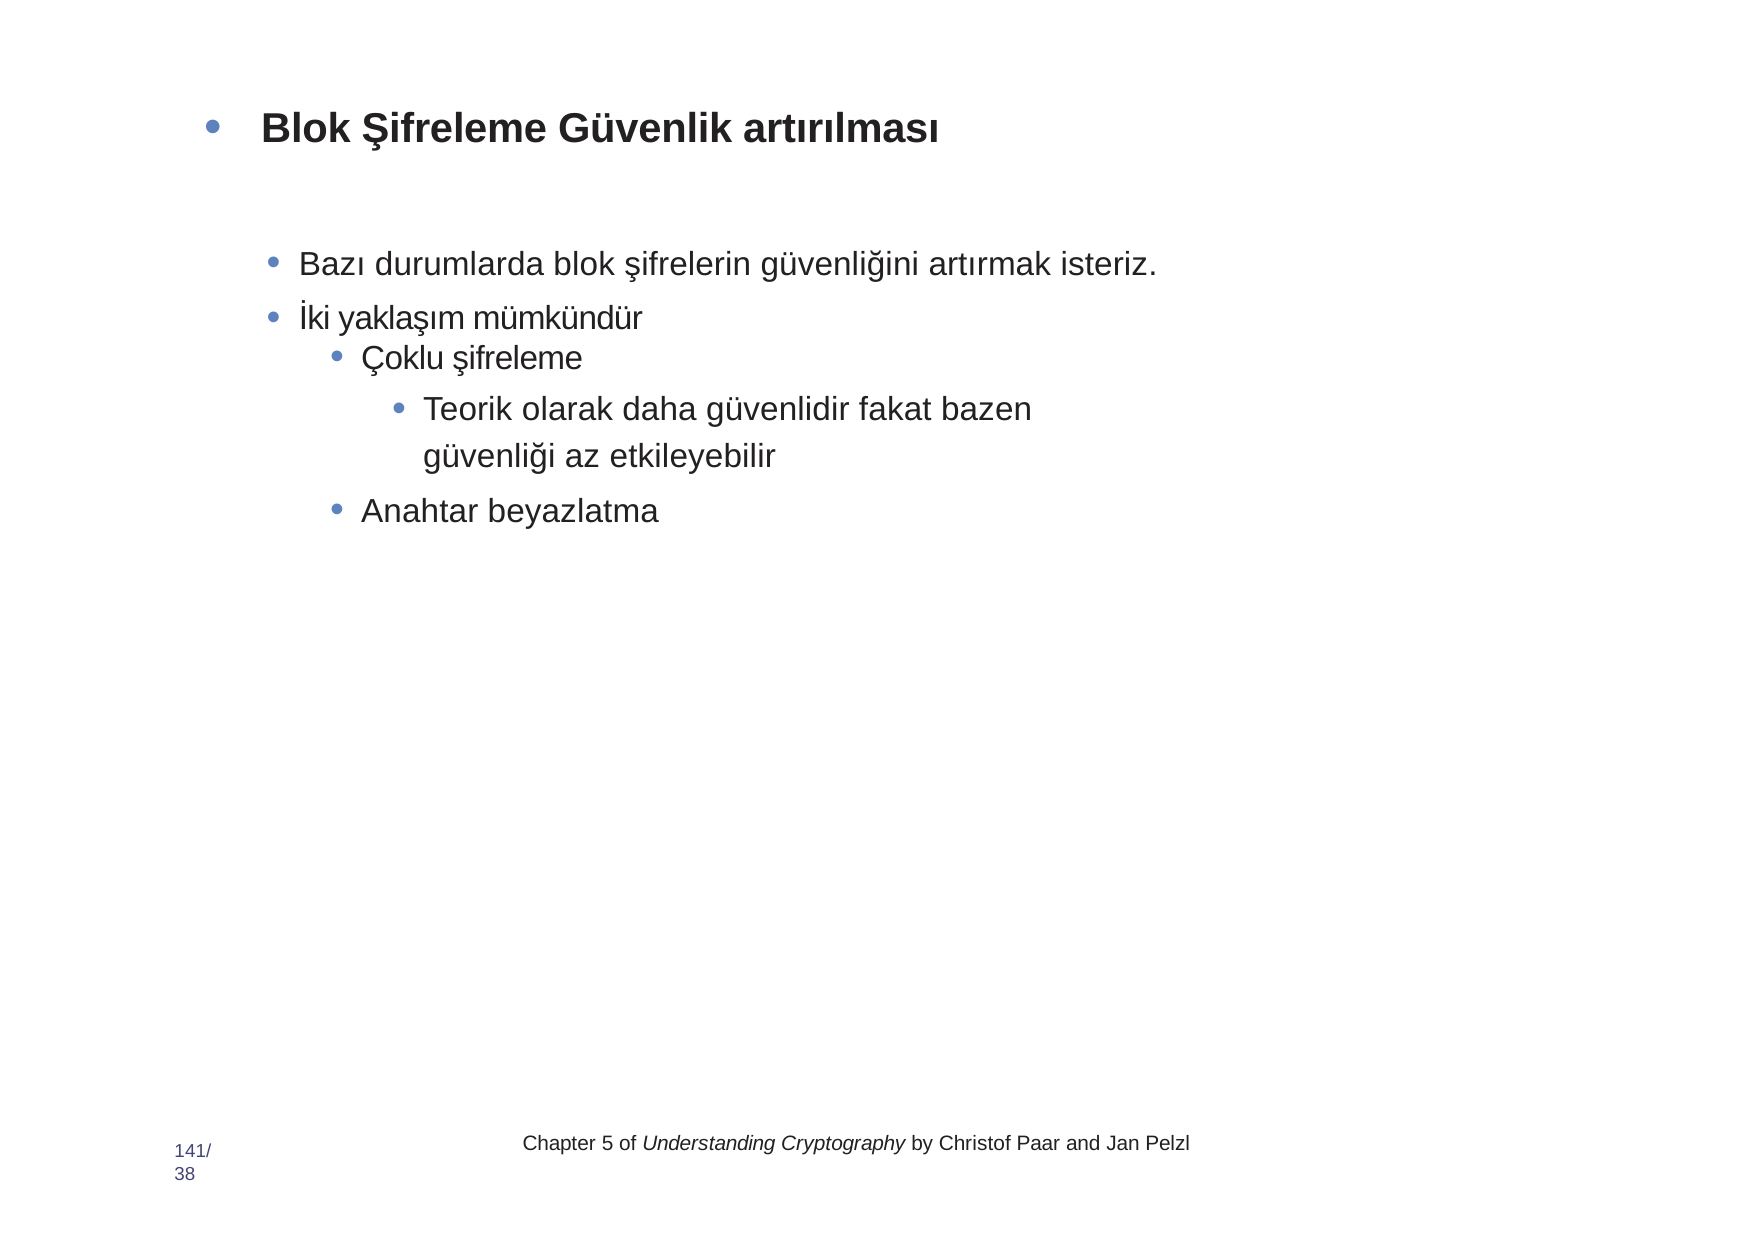

Blok Şifreleme Güvenlik artırılması
Bazı durumlarda blok şifrelerin güvenliğini artırmak isteriz.

İki yaklaşım mümkündür
Çoklu şifreleme
Teorik olarak daha güvenlidir fakat bazen güvenliği az etkileyebilir

Anahtar beyazlatma
Chapter 5 of Understanding Cryptography by Christof Paar and Jan Pelzl
141/38